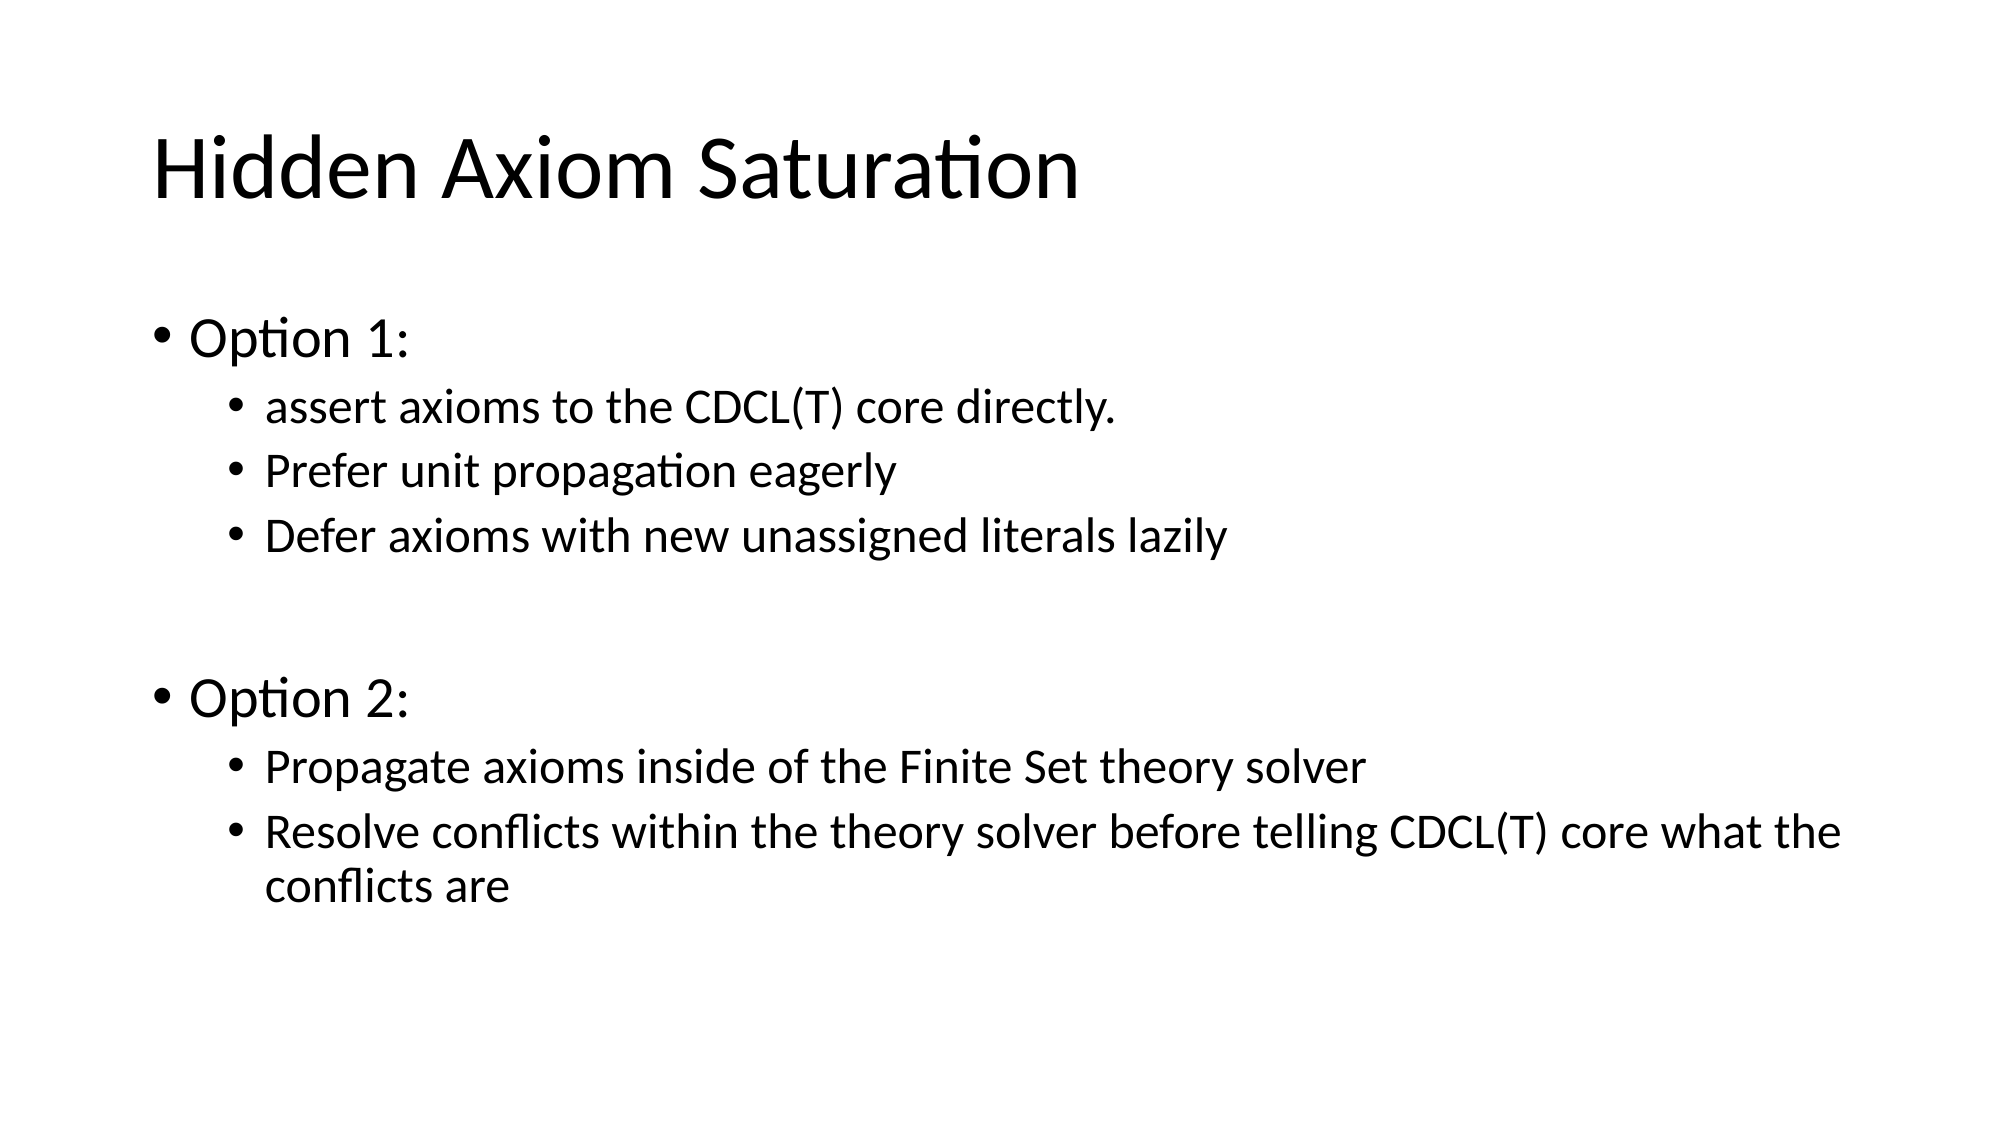

# Hidden Axiom Saturation
Option 1:
assert axioms to the CDCL(T) core directly.
Prefer unit propagation eagerly
Defer axioms with new unassigned literals lazily

Option 2:
Propagate axioms inside of the Finite Set theory solver
Resolve conflicts within the theory solver before telling CDCL(T) core what the conflicts are